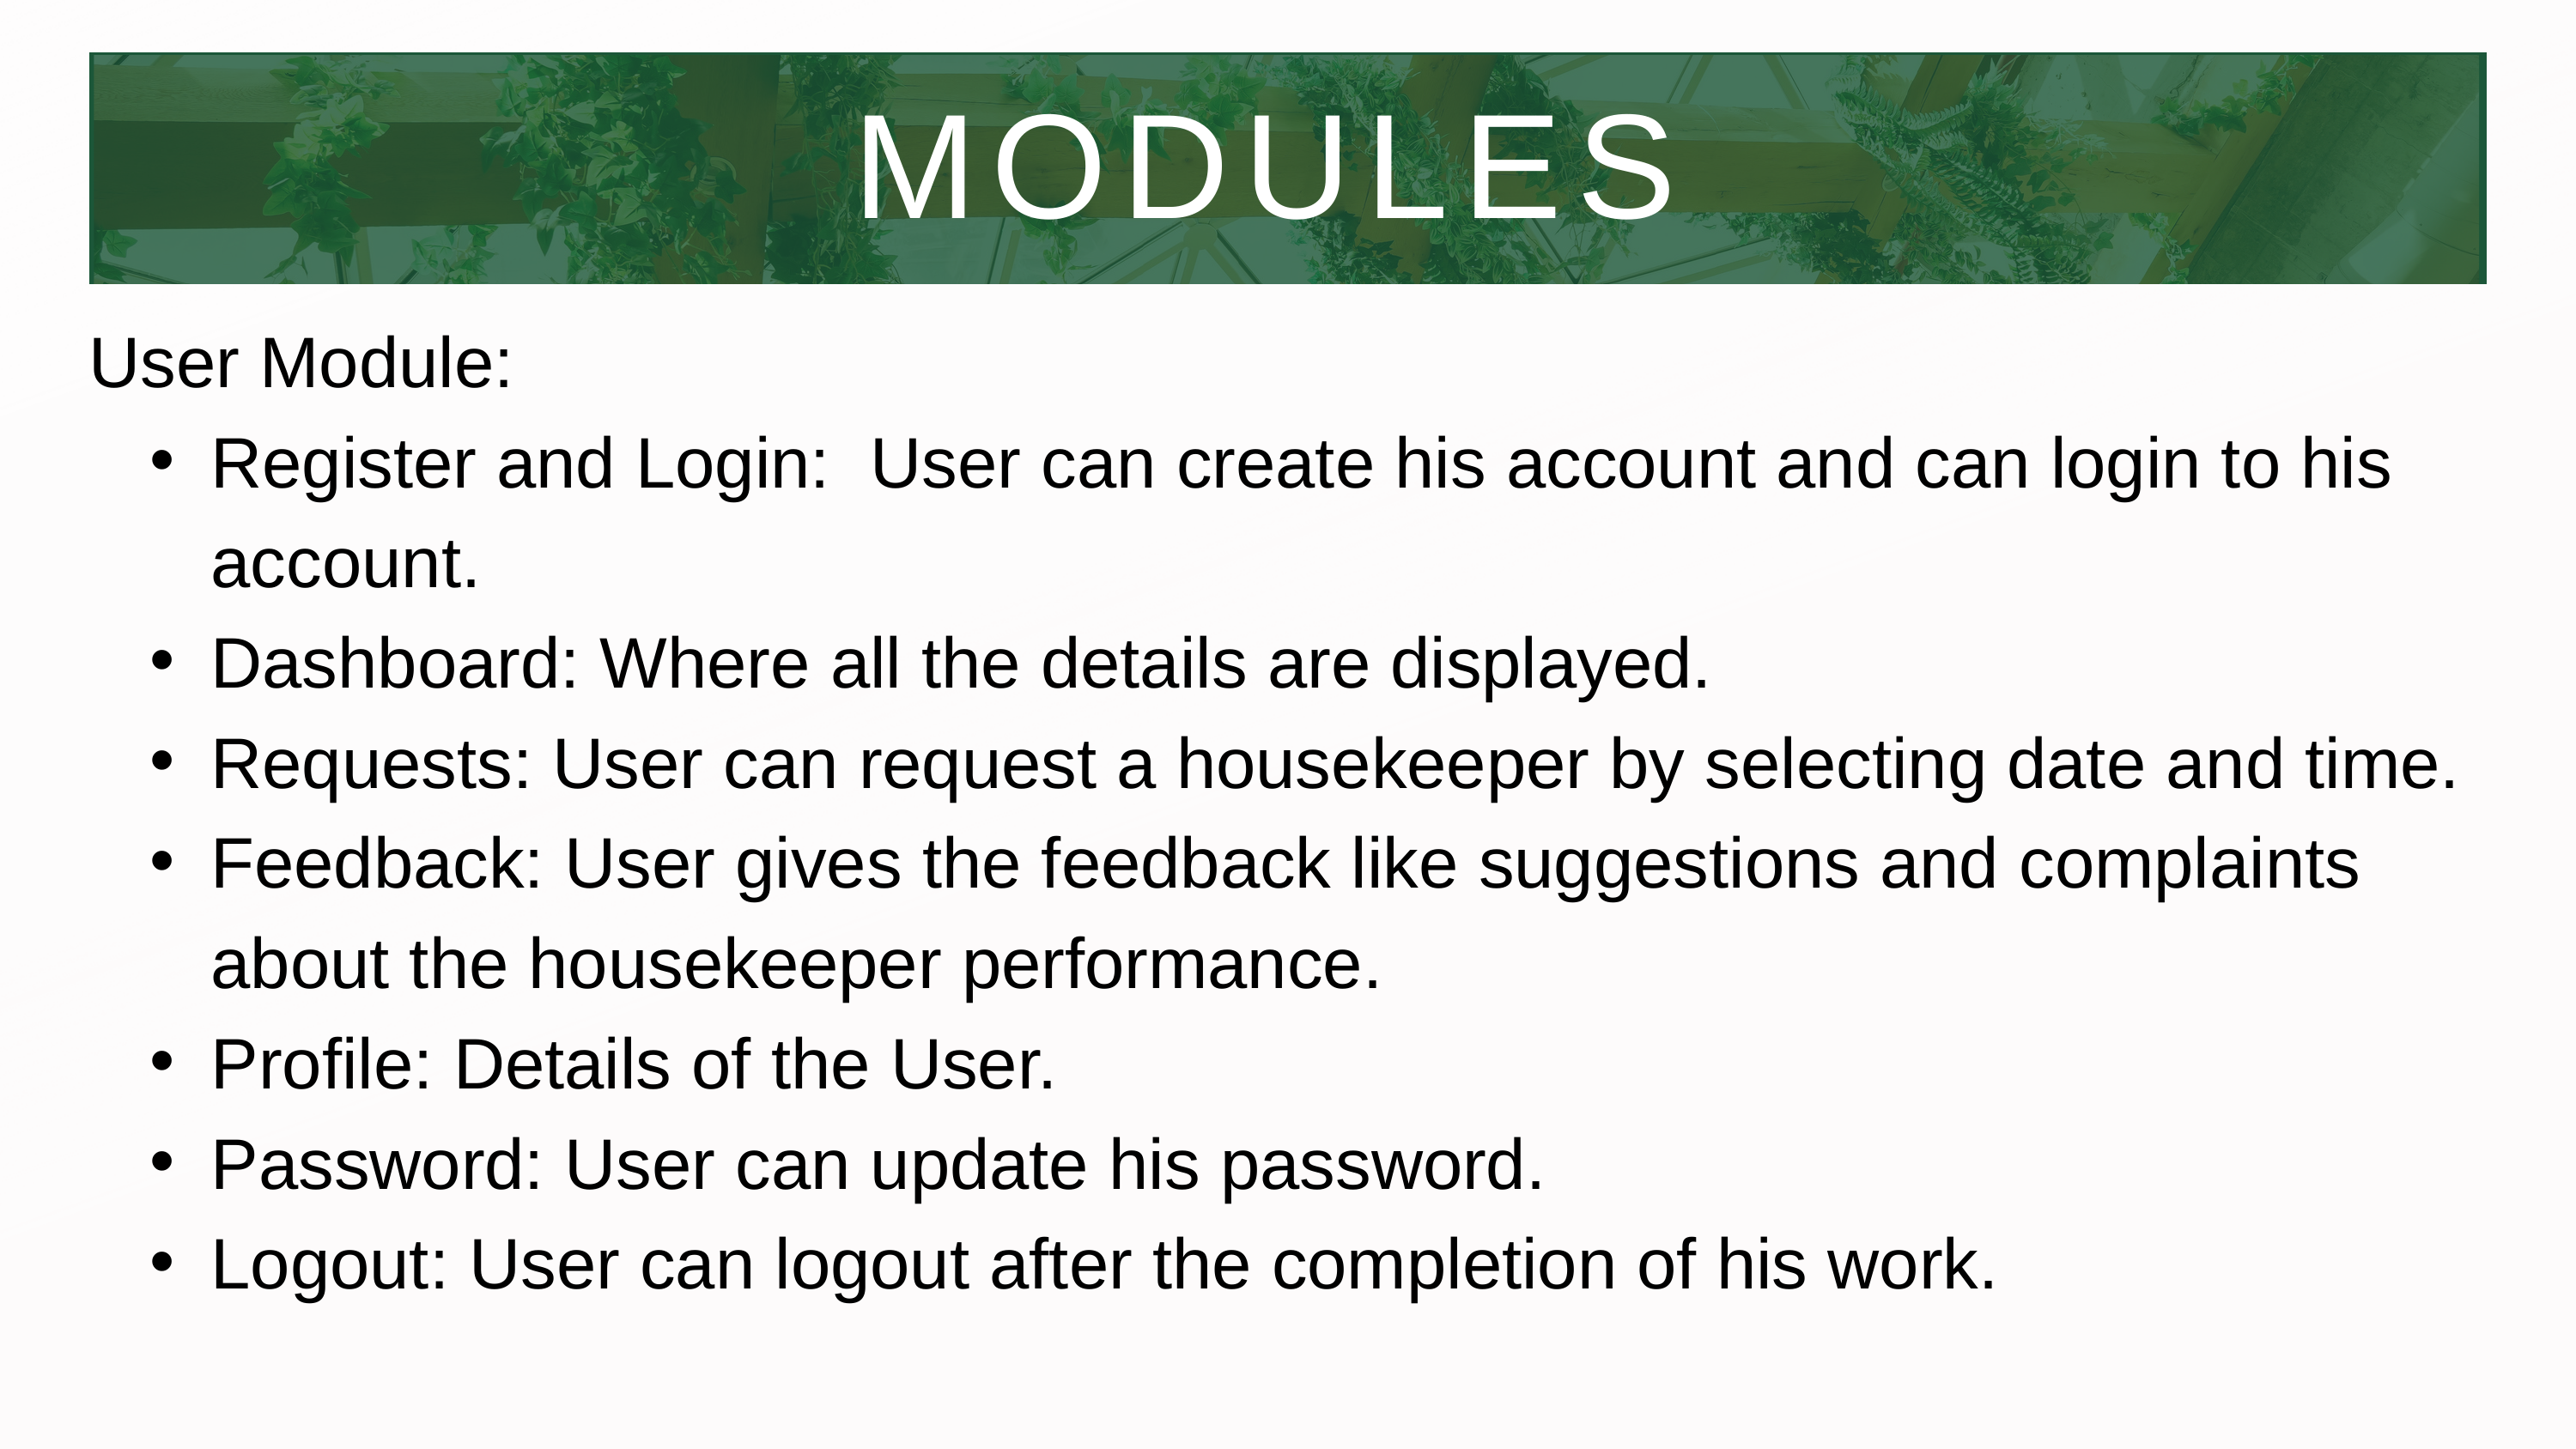

MODULES

User Module:
Register and Login:  User can create his account and can login to his account.
Dashboard: Where all the details are displayed.
Requests: User can request a housekeeper by selecting date and time.
Feedback: User gives the feedback like suggestions and complaints about the housekeeper performance.
Profile: Details of the User.
Password: User can update his password.
Logout: User can logout after the completion of his work.